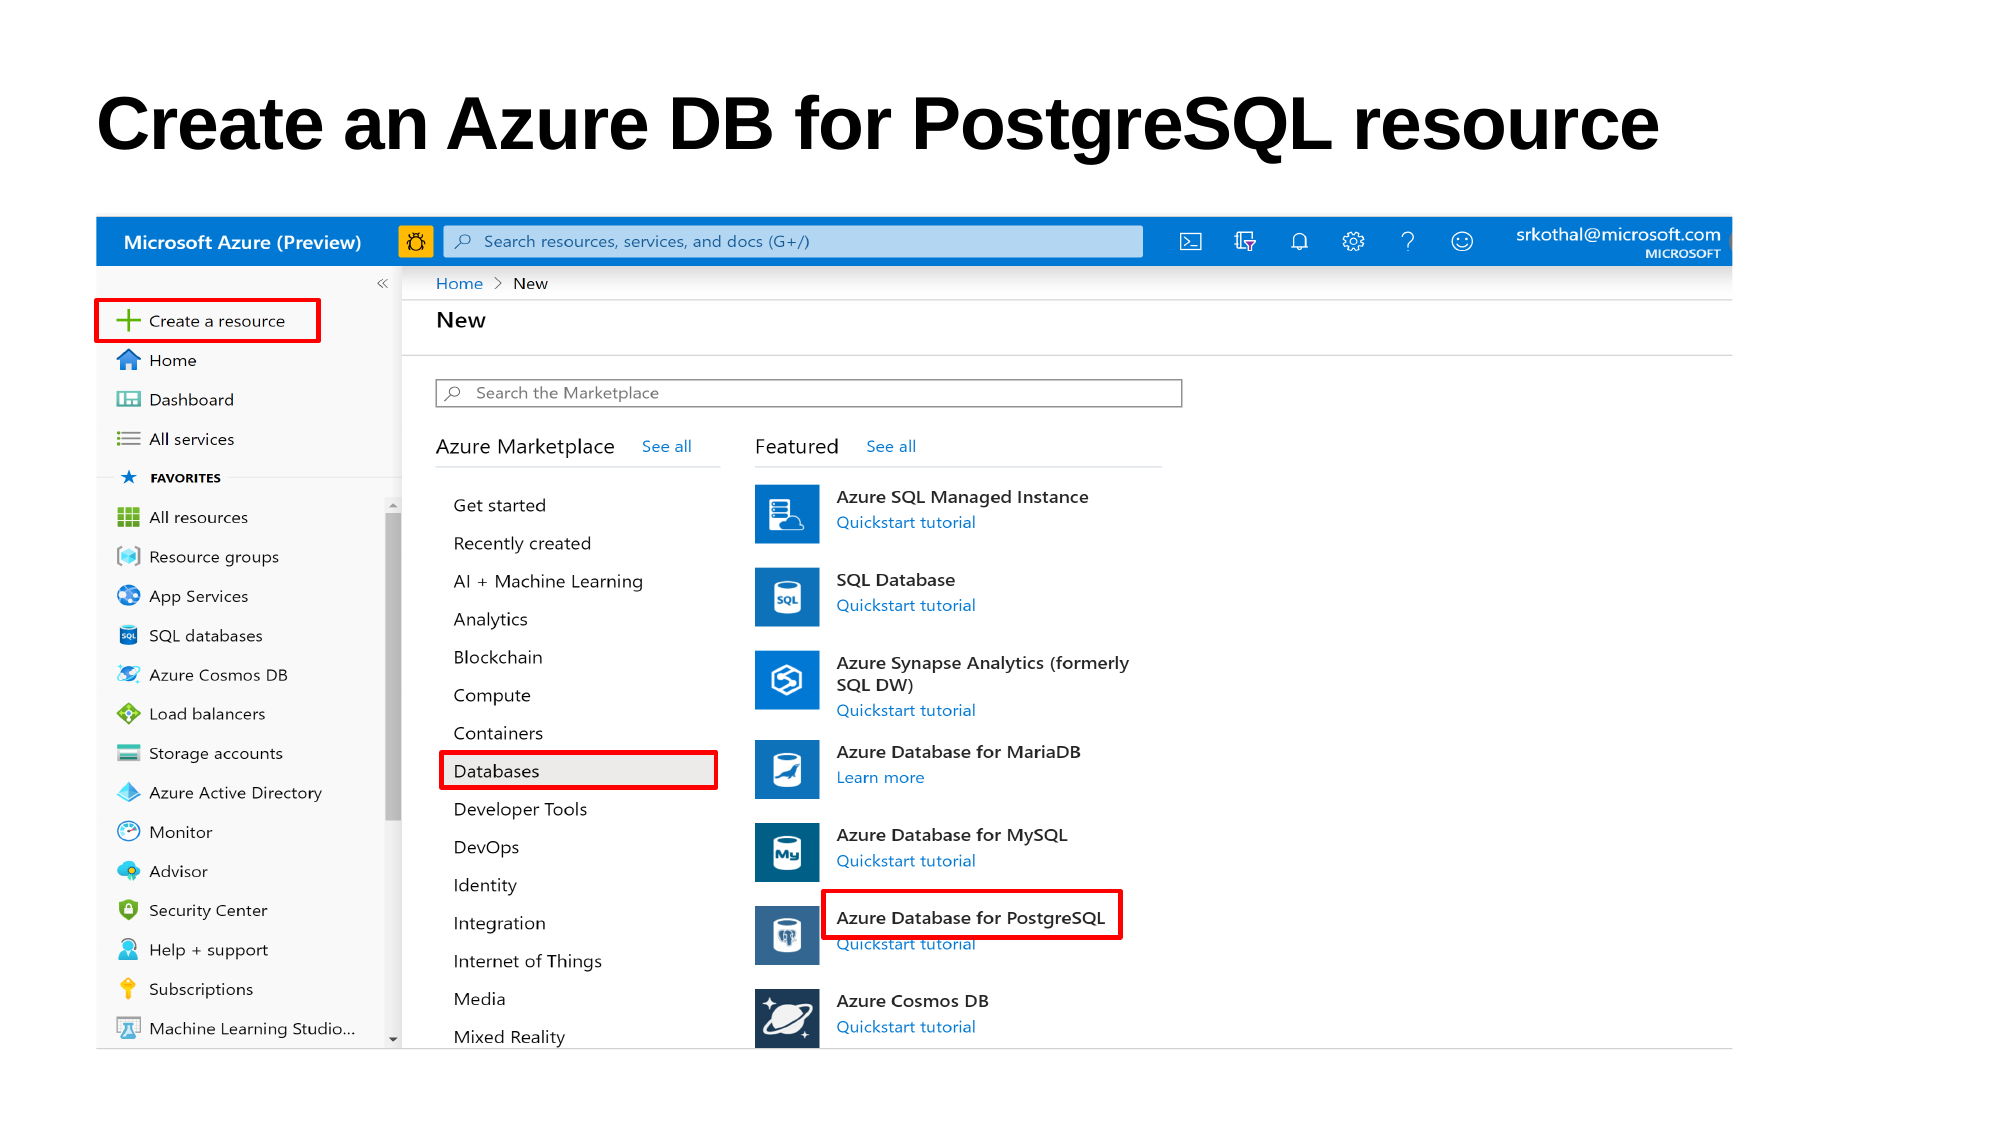

# Create an Azure DB for PostgreSQL resource